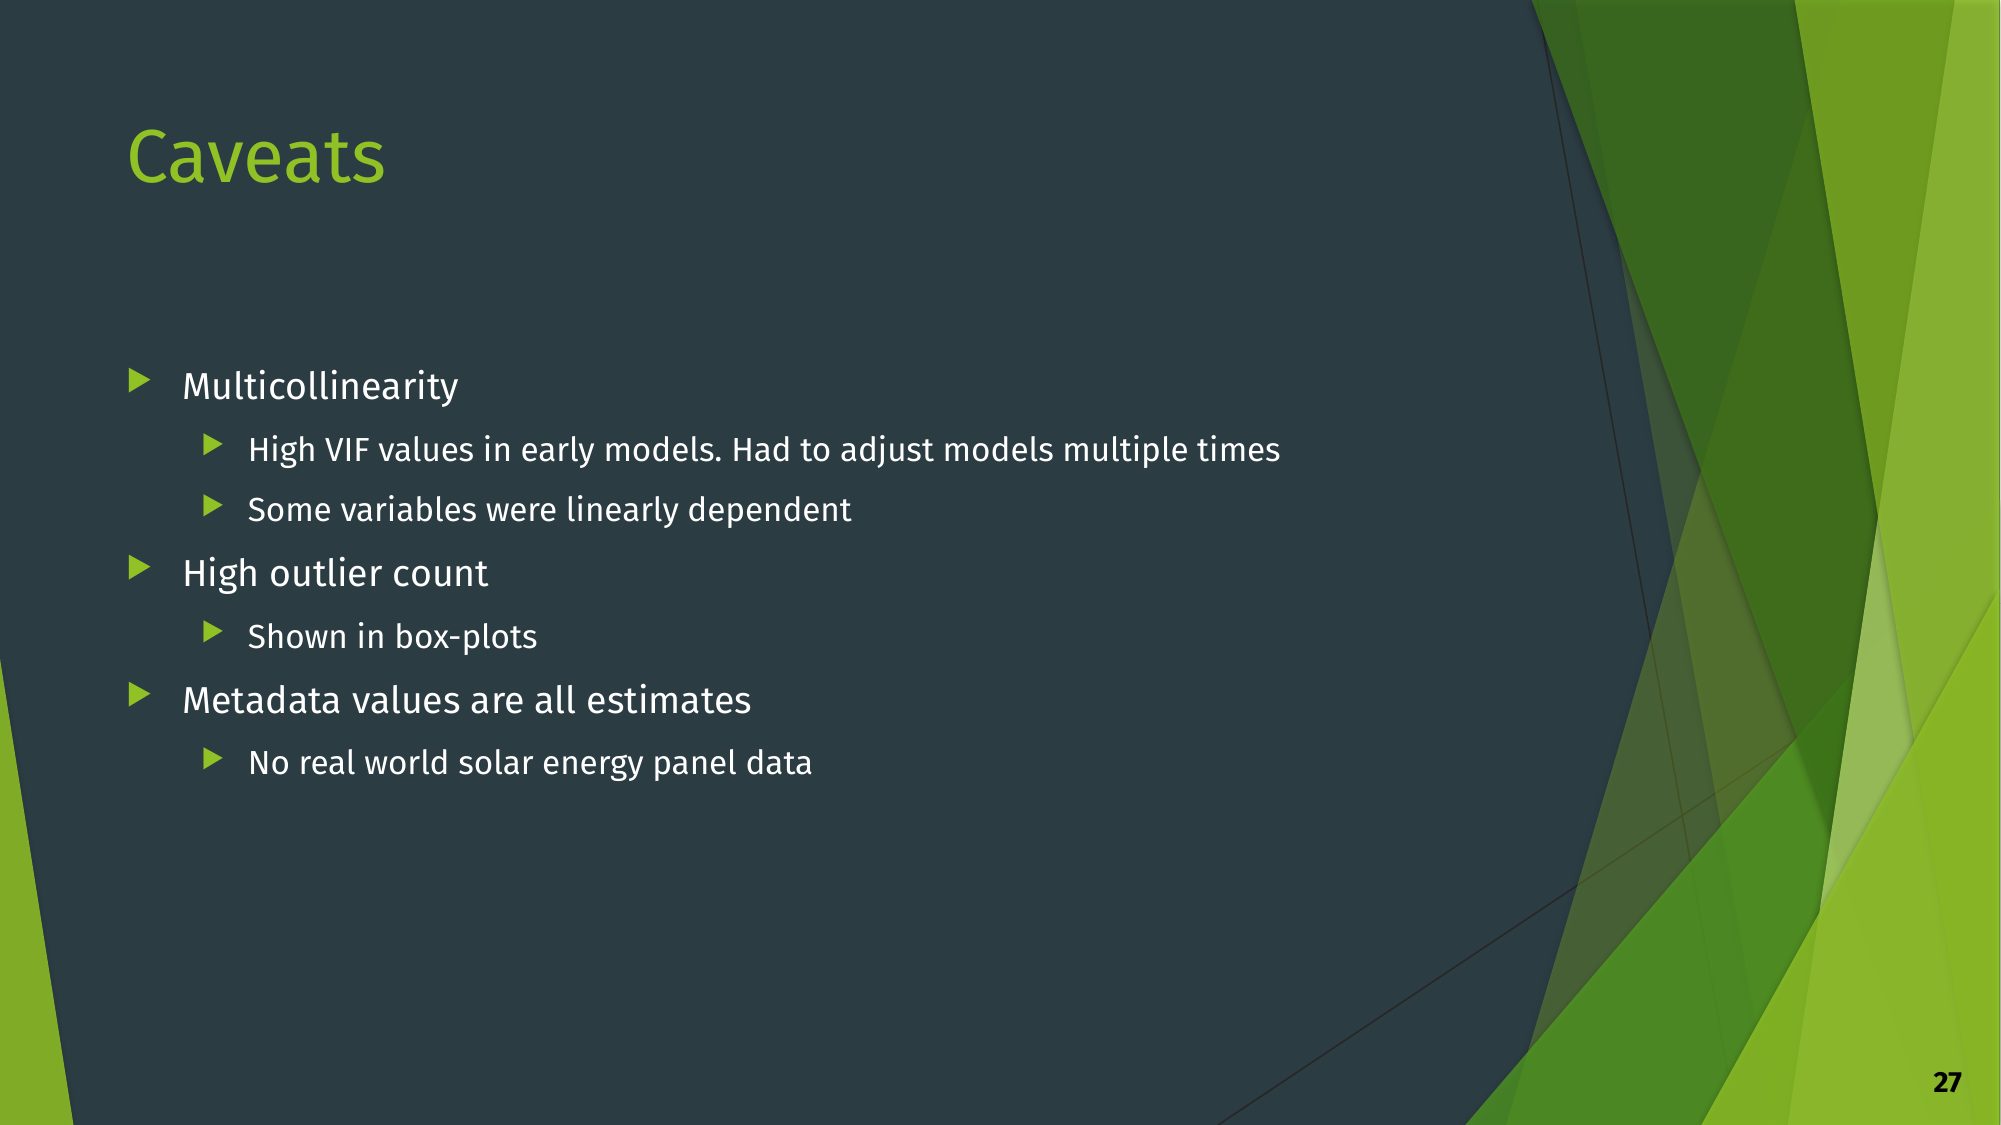

# Caveats
Multicollinearity
High VIF values in early models. Had to adjust models multiple times
Some variables were linearly dependent
High outlier count
Shown in box-plots
Metadata values are all estimates
No real world solar energy panel data
27